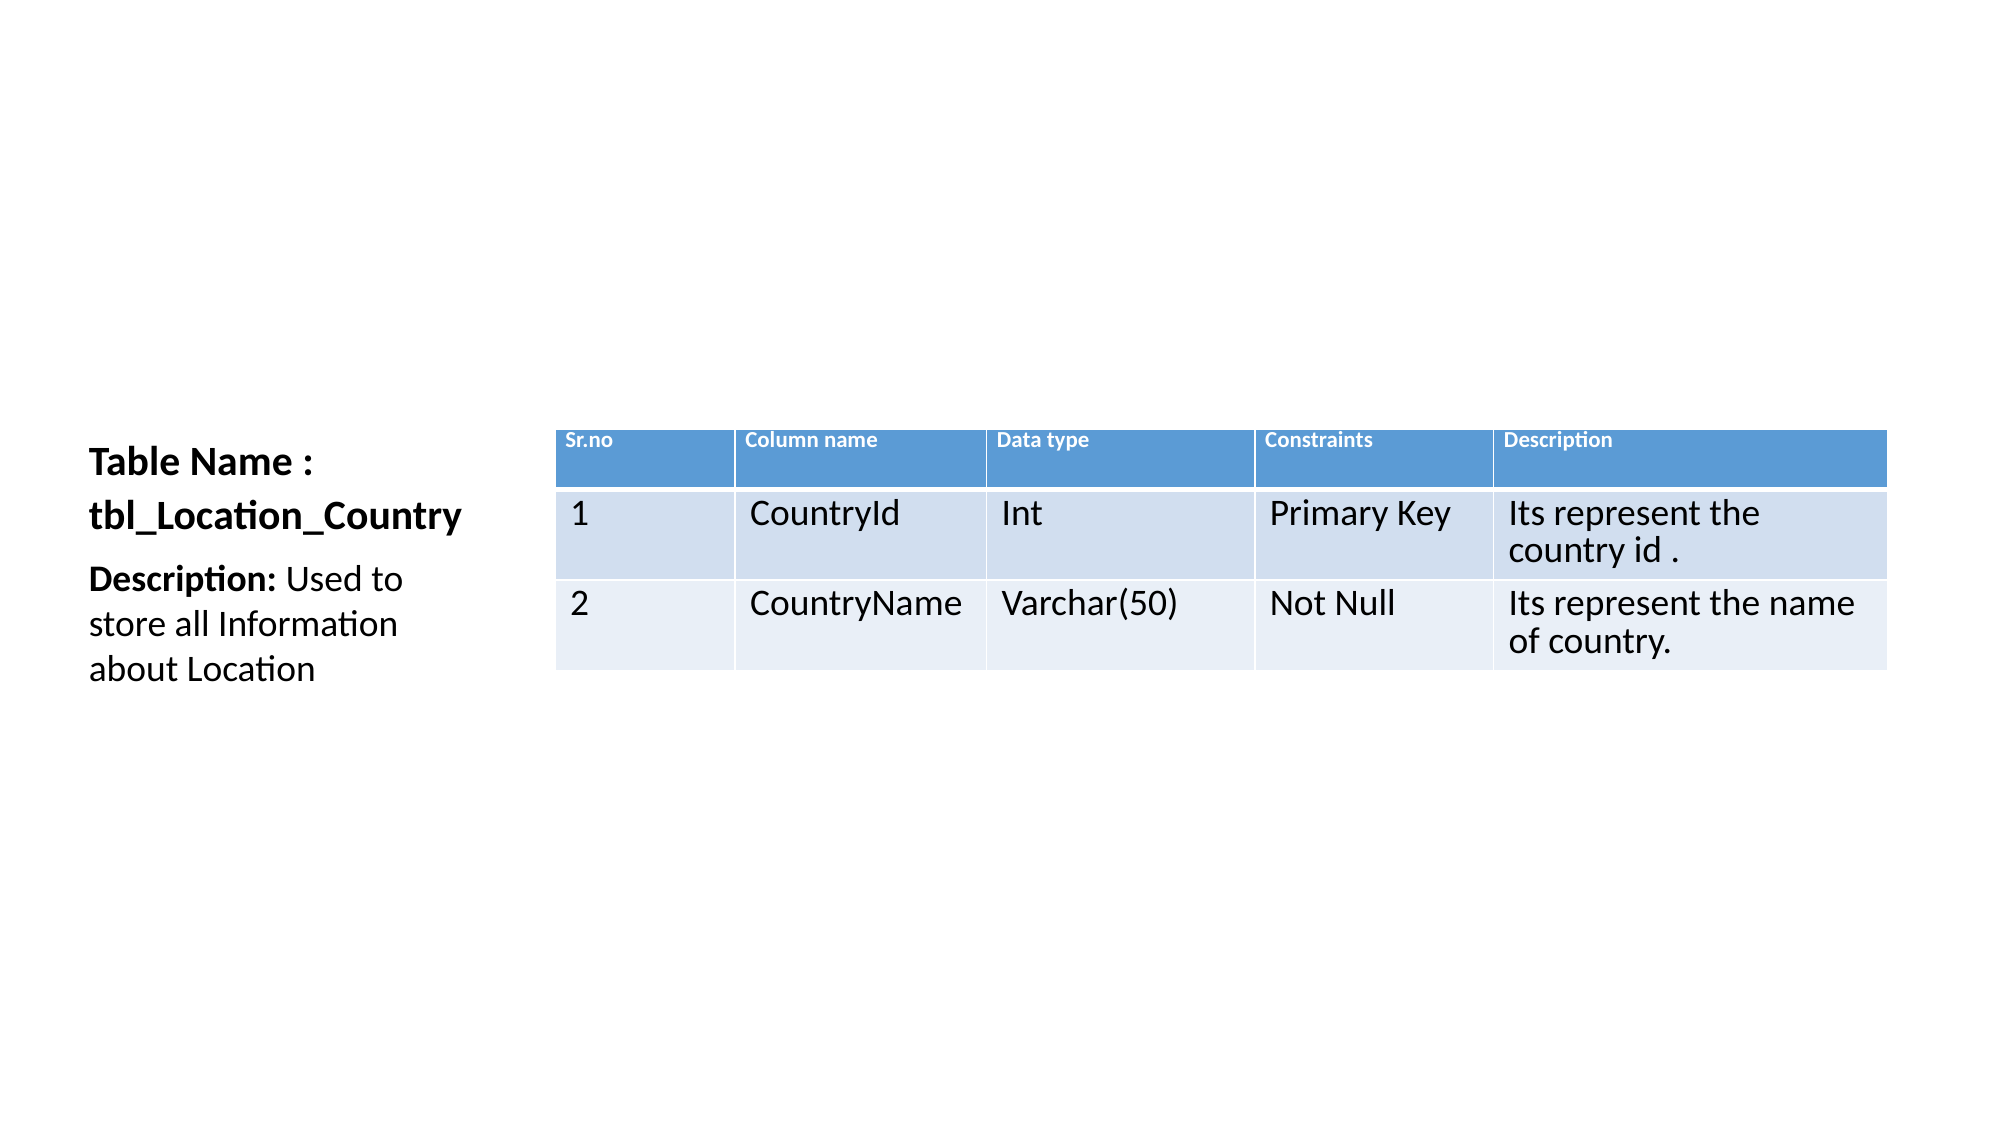

Table Name : tbl_Location_Country
Description: Used to store all Information about Location
| Sr.no | Column name | Data type | Constraints | Description |
| --- | --- | --- | --- | --- |
| 1 | CountryId | Int | Primary Key | Its represent the country id . |
| 2 | CountryName | Varchar(50) | Not Null | Its represent the name of country. |